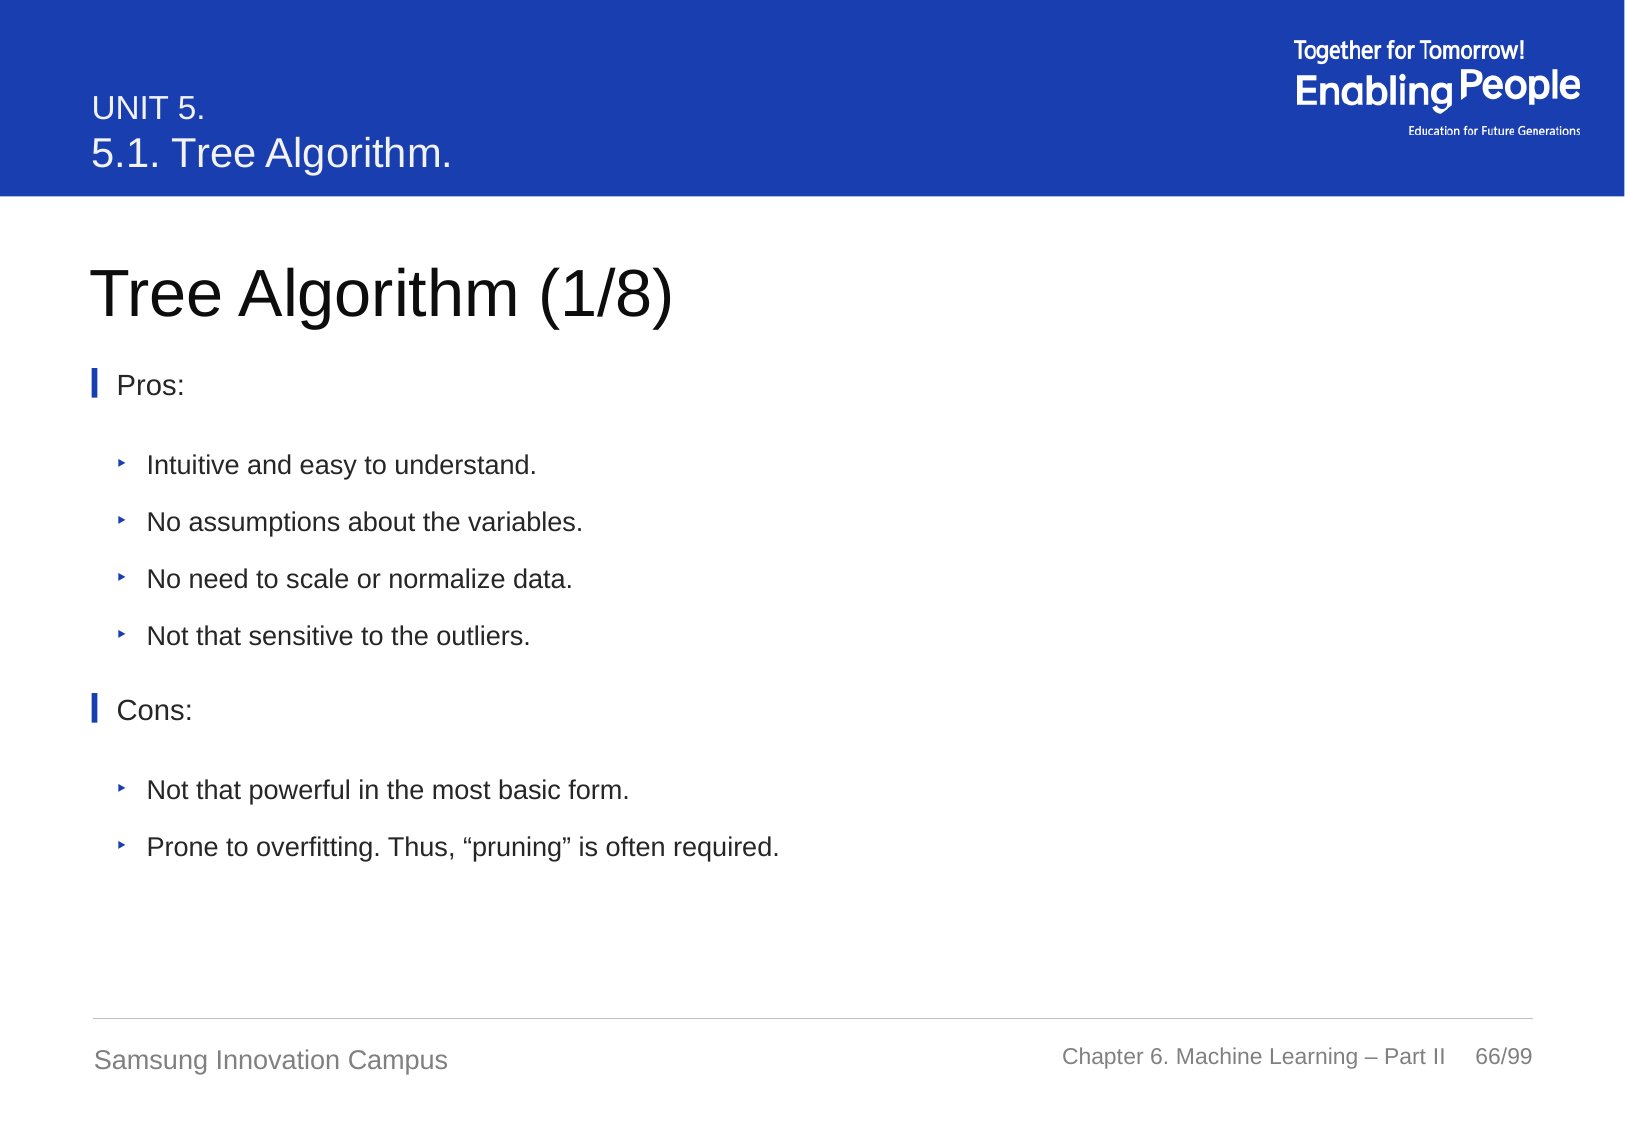

UNIT 5.
5.1. Tree Algorithm.
Tree Algorithm (1/8)
Pros:

Intuitive and easy to understand.
No assumptions about the variables.
No need to scale or normalize data.
Not that sensitive to the outliers.
Cons:

Not that powerful in the most basic form.
Prone to overfitting. Thus, “pruning” is often required.